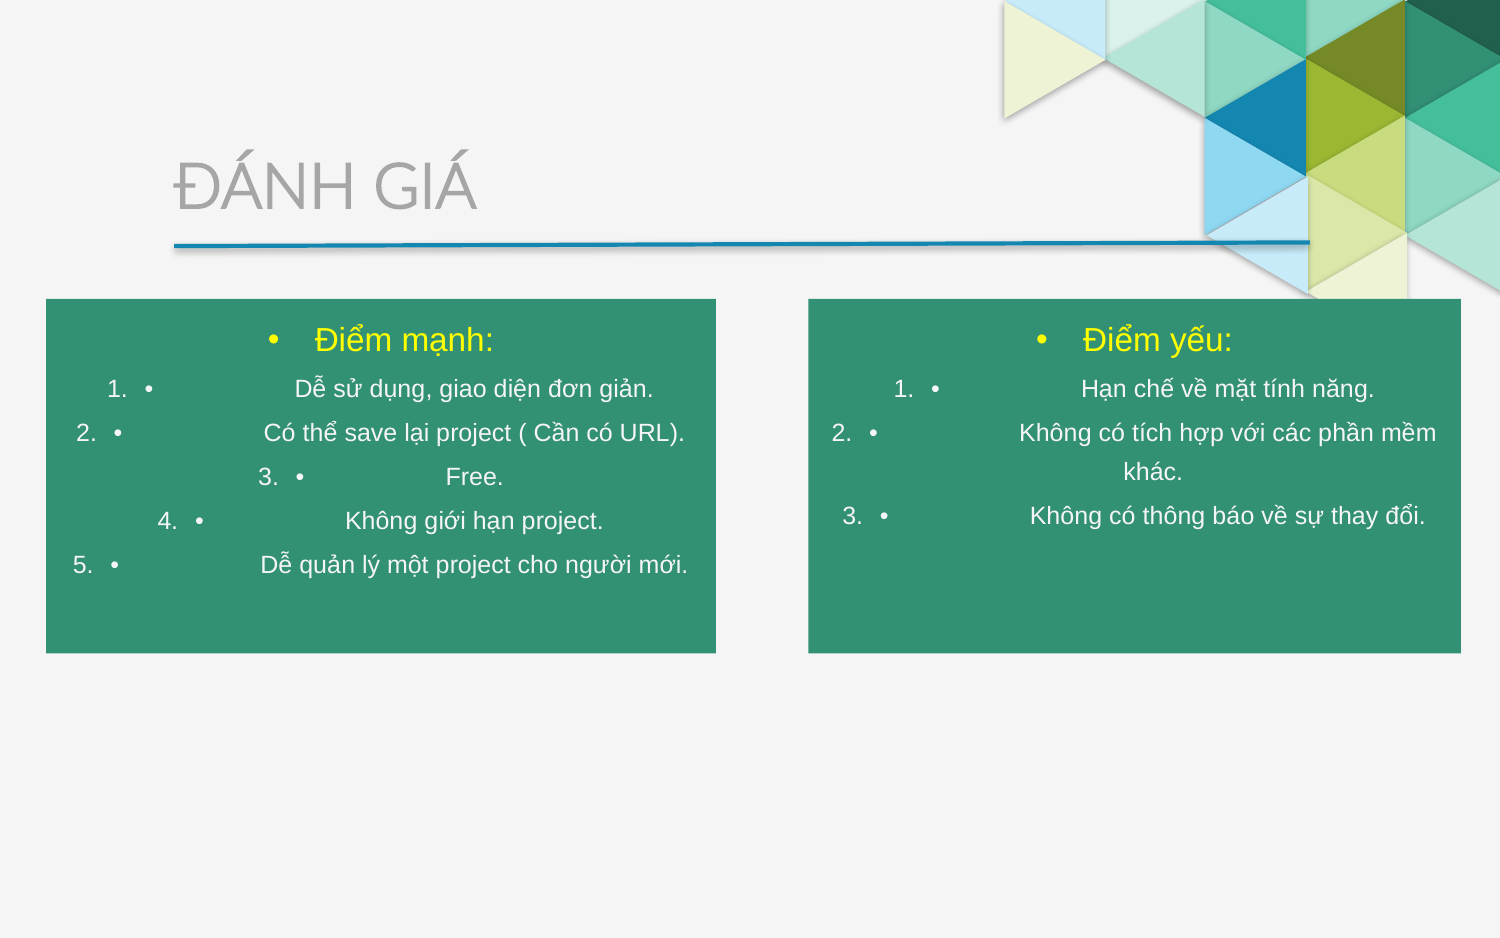

ĐÁNH GIÁ
Điểm yếu:
•	Hạn chế về mặt tính năng.
•	Không có tích hợp với các phần mềm khác.
•	Không có thông báo về sự thay đổi.

Điểm mạnh:
•	Dễ sử dụng, giao diện đơn giản.
•	Có thể save lại project ( Cần có URL).
•	Free.
•	Không giới hạn project.
•	Dễ quản lý một project cho người mới.